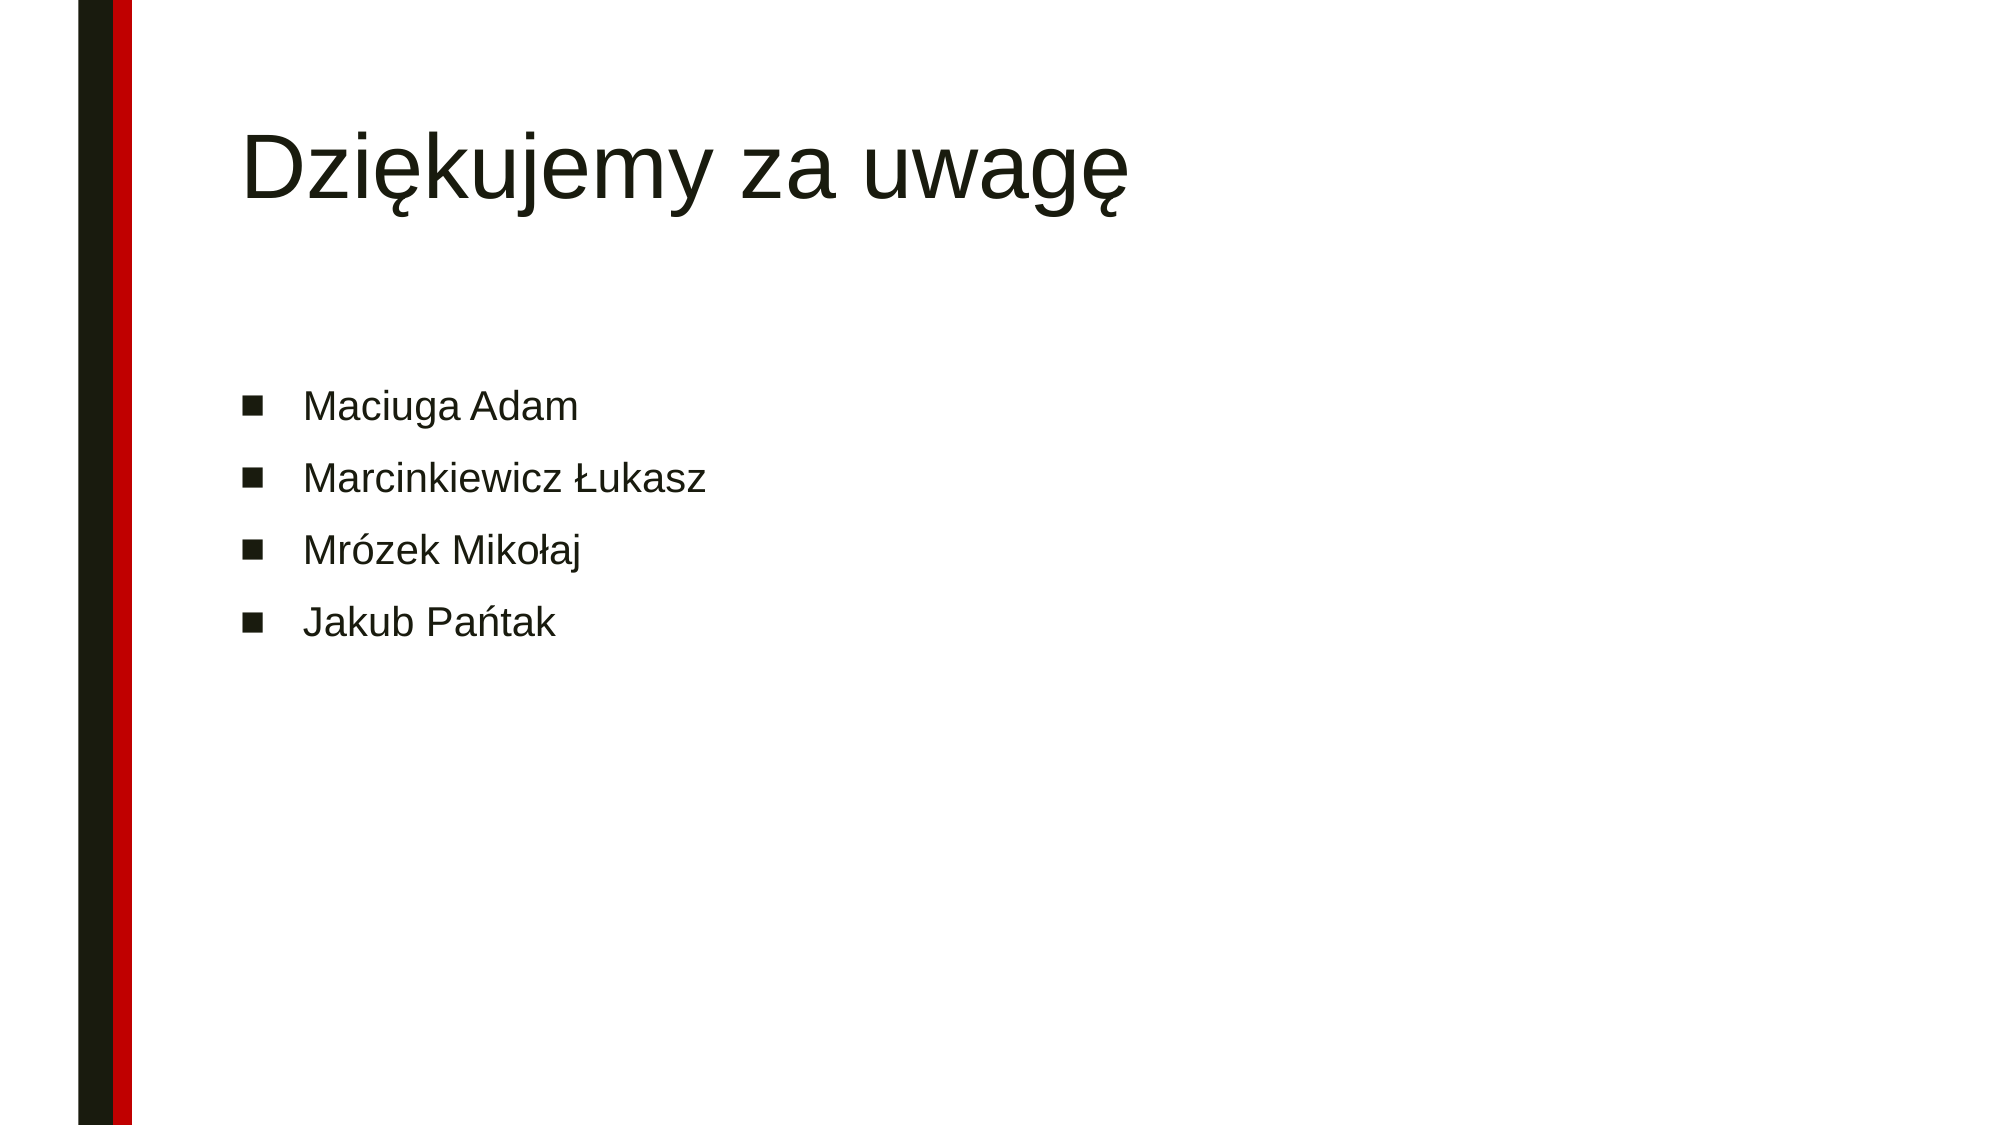

# Dziękujemy za uwagę
Maciuga Adam
Marcinkiewicz Łukasz
Mrózek Mikołaj
Jakub Pańtak